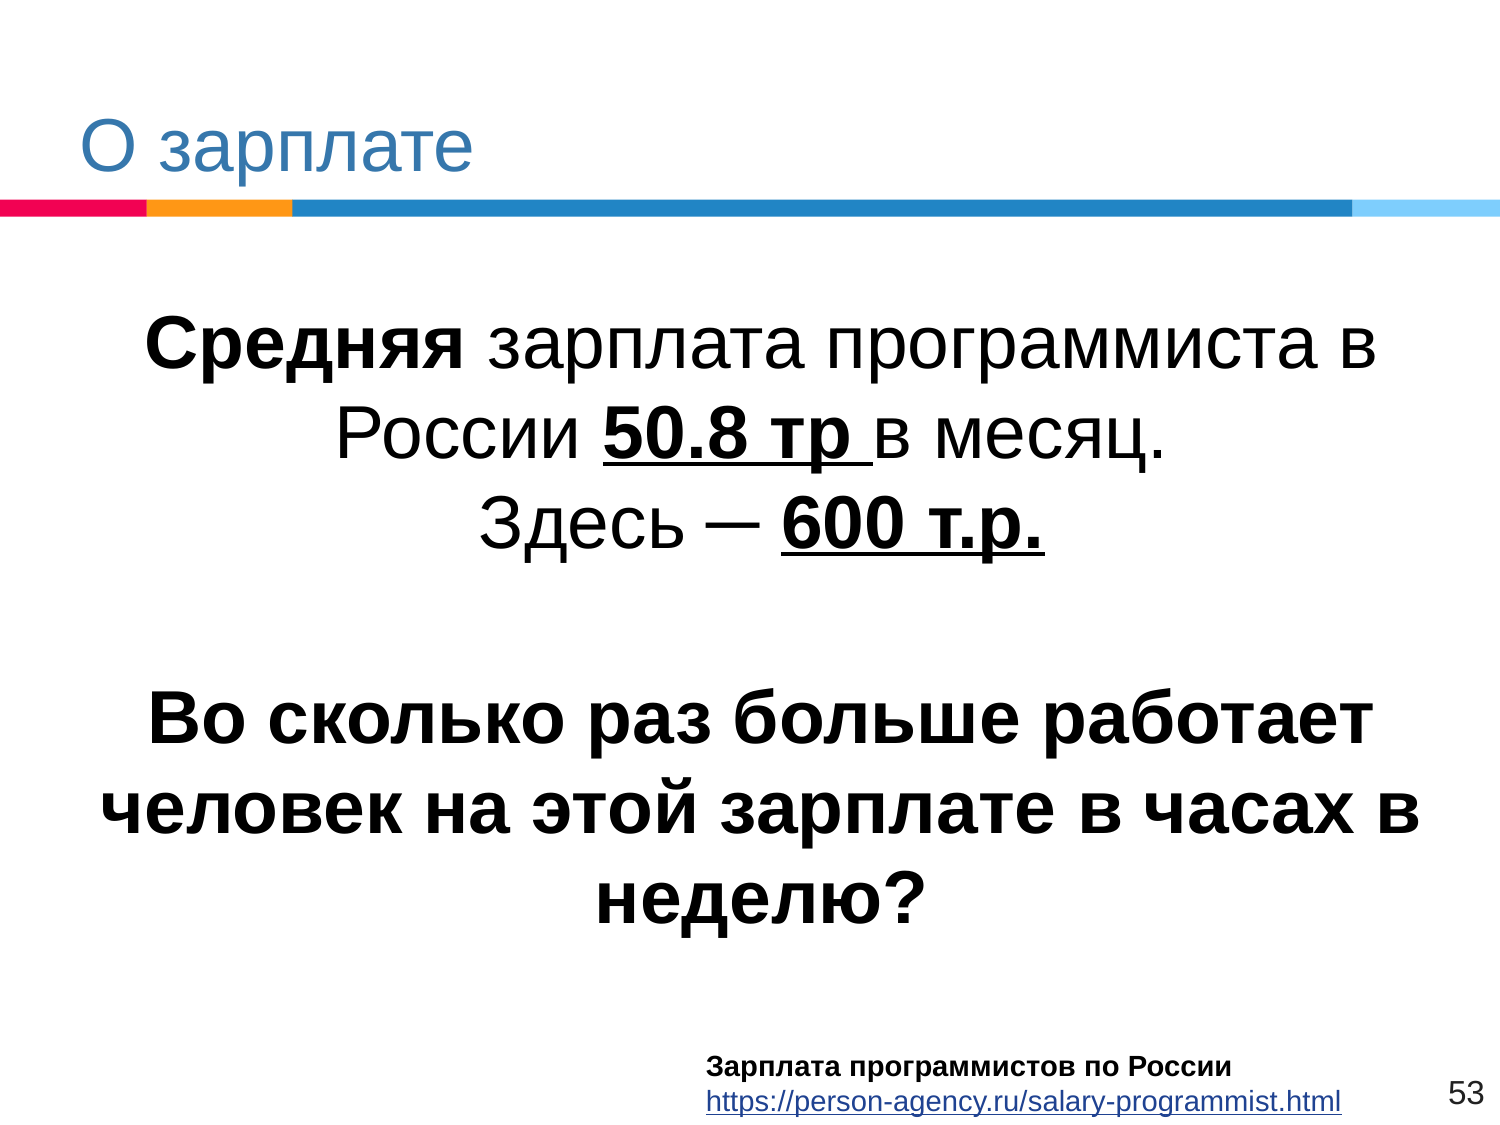

# О зарплате
Средняя зарплата программиста в России 50.8 тр в месяц.
Здесь ─ 600 т.р.
Во сколько раз больше работает человек на этой зарплате в часах в неделю?
Зарплата программистов по России
https://person-agency.ru/salary-programmist.html
53